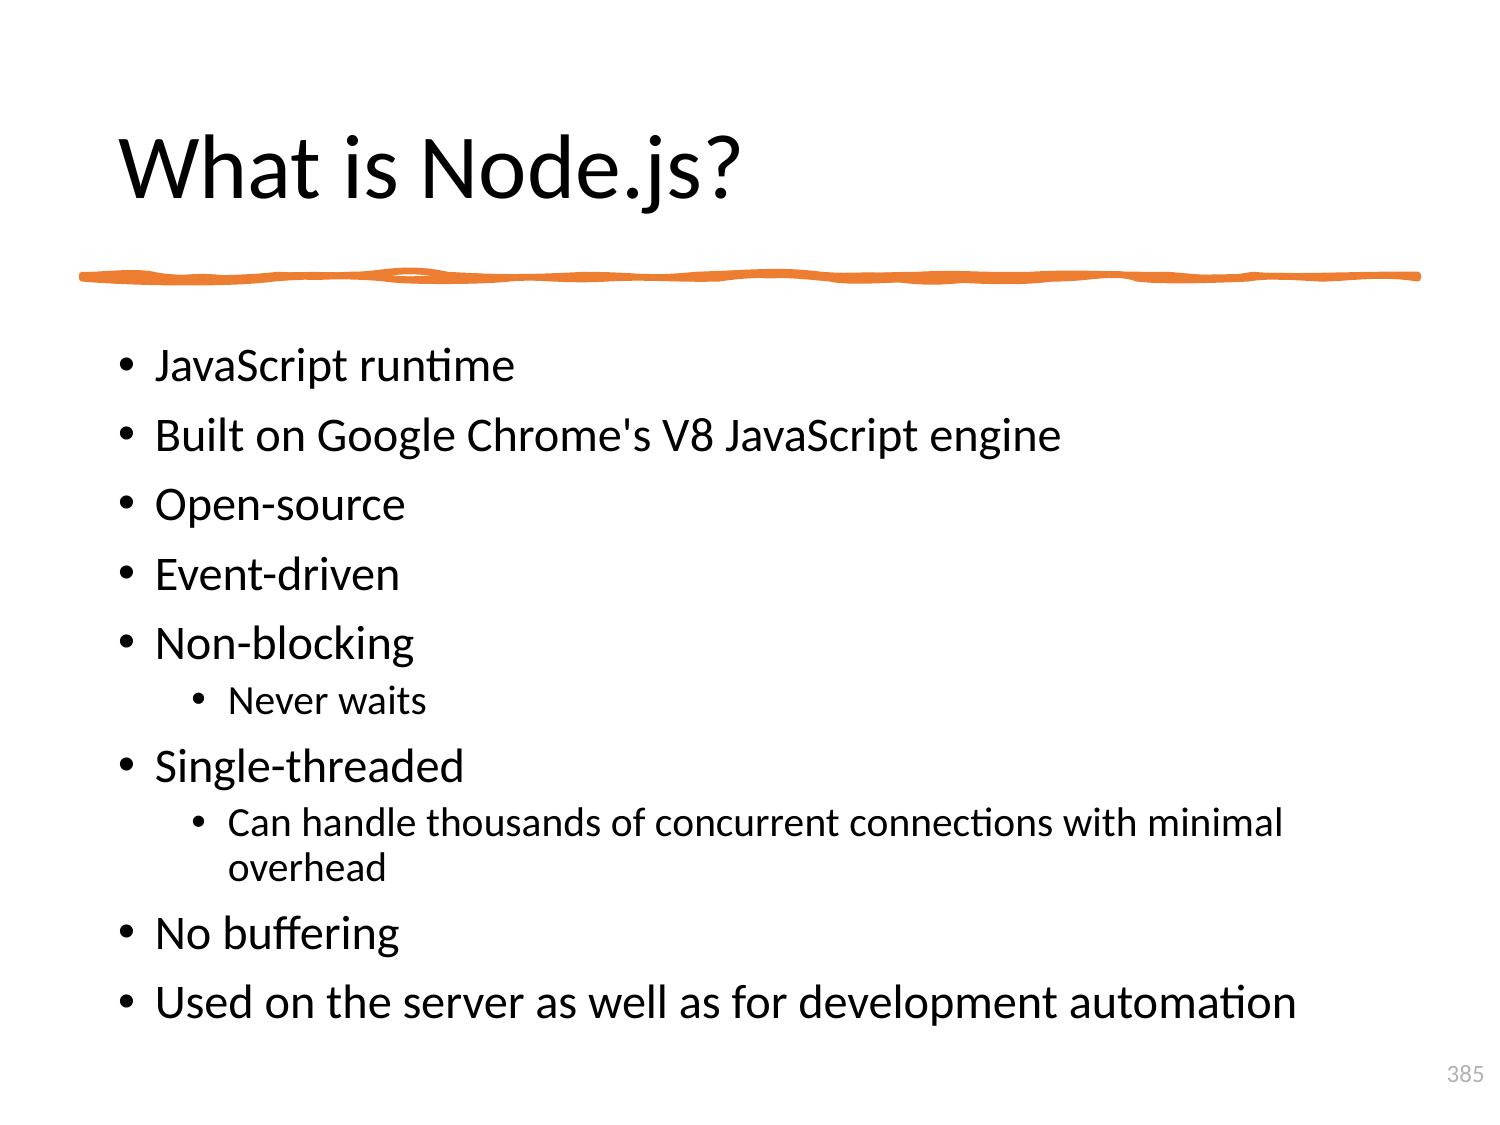

# What is Node.js?
JavaScript runtime
Built on Google Chrome's V8 JavaScript engine
Open-source
Event-driven
Non-blocking
Never waits
Single-threaded
Can handle thousands of concurrent connections with minimal overhead
No buffering
Used on the server as well as for development automation
385